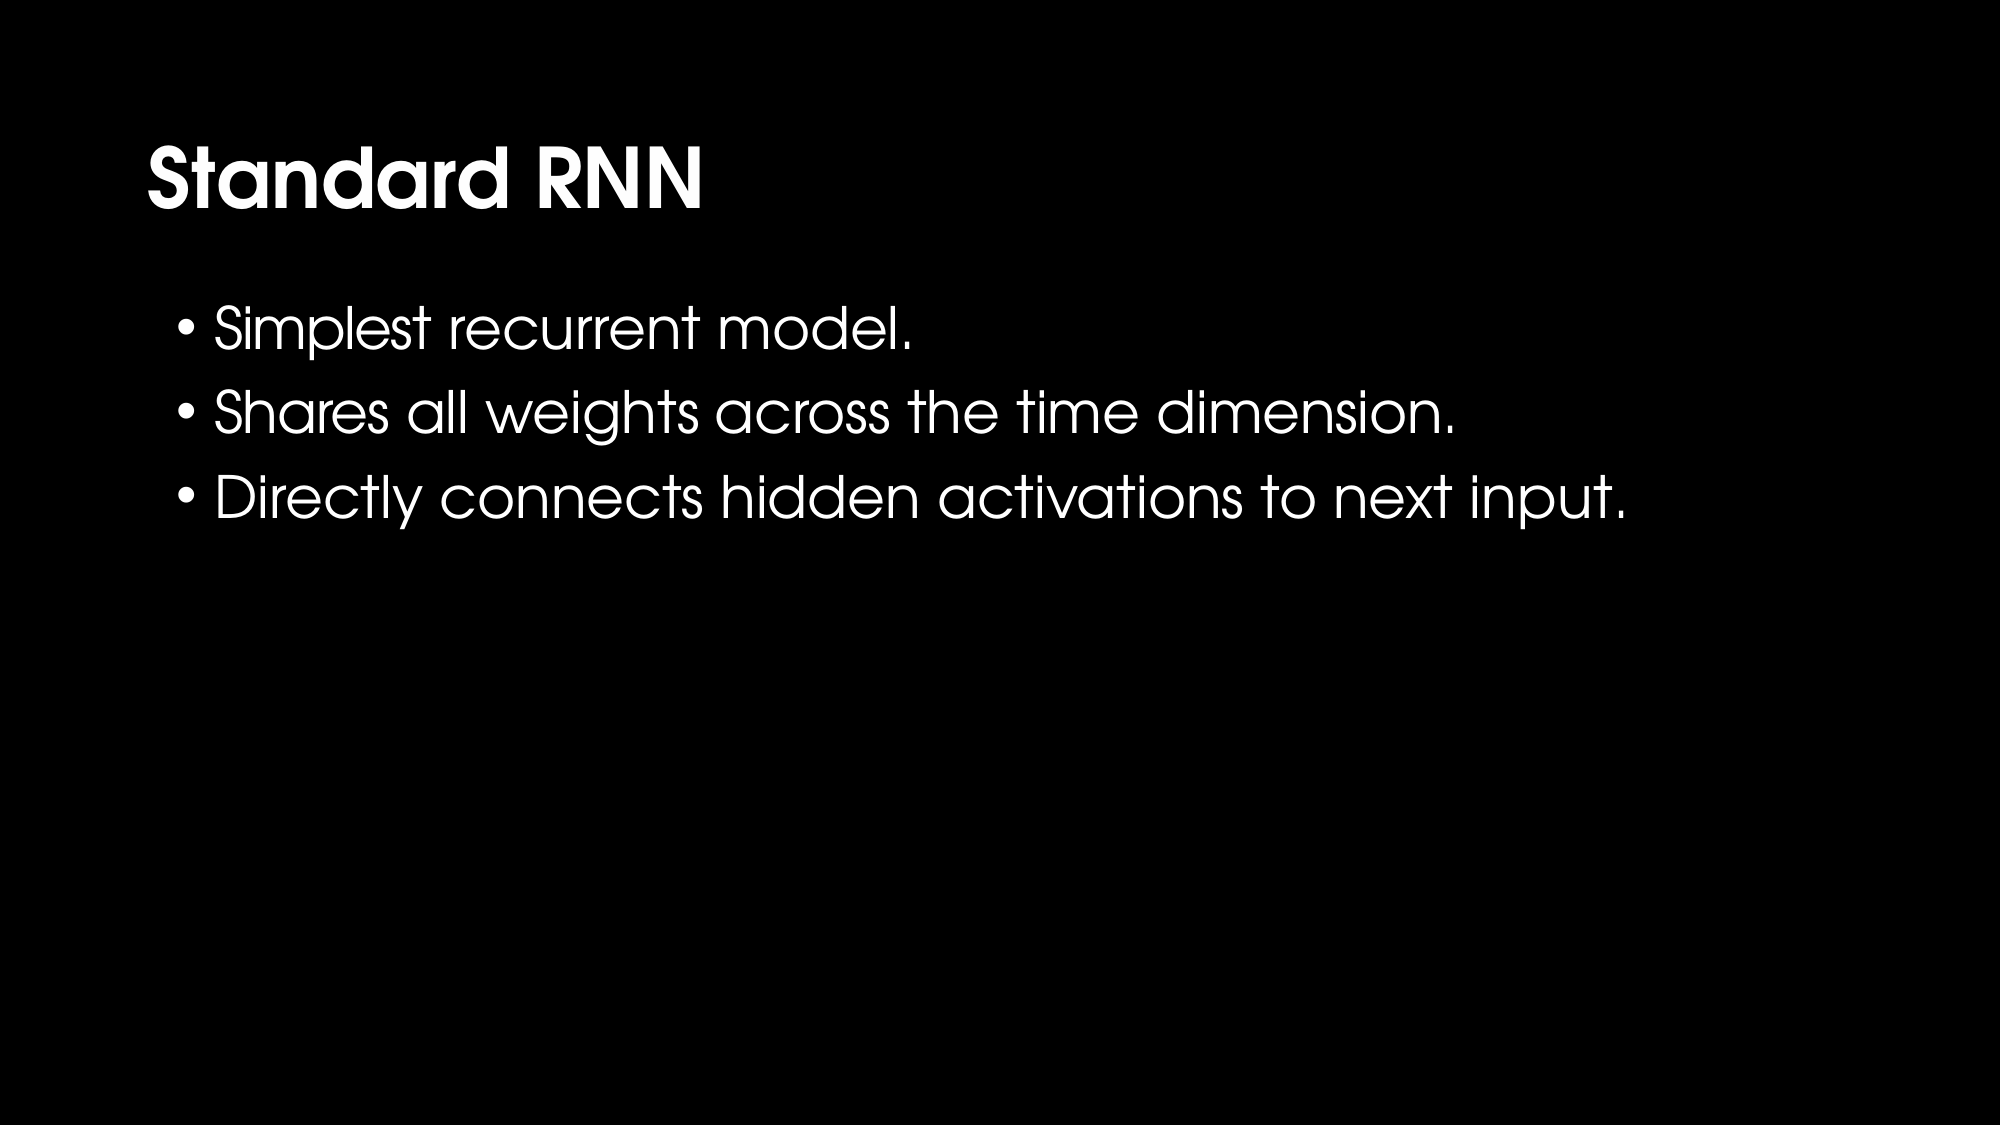

# Standard RNN
Simplest recurrent model.
Shares all weights across the time dimension.
Directly connects hidden activations to next input.